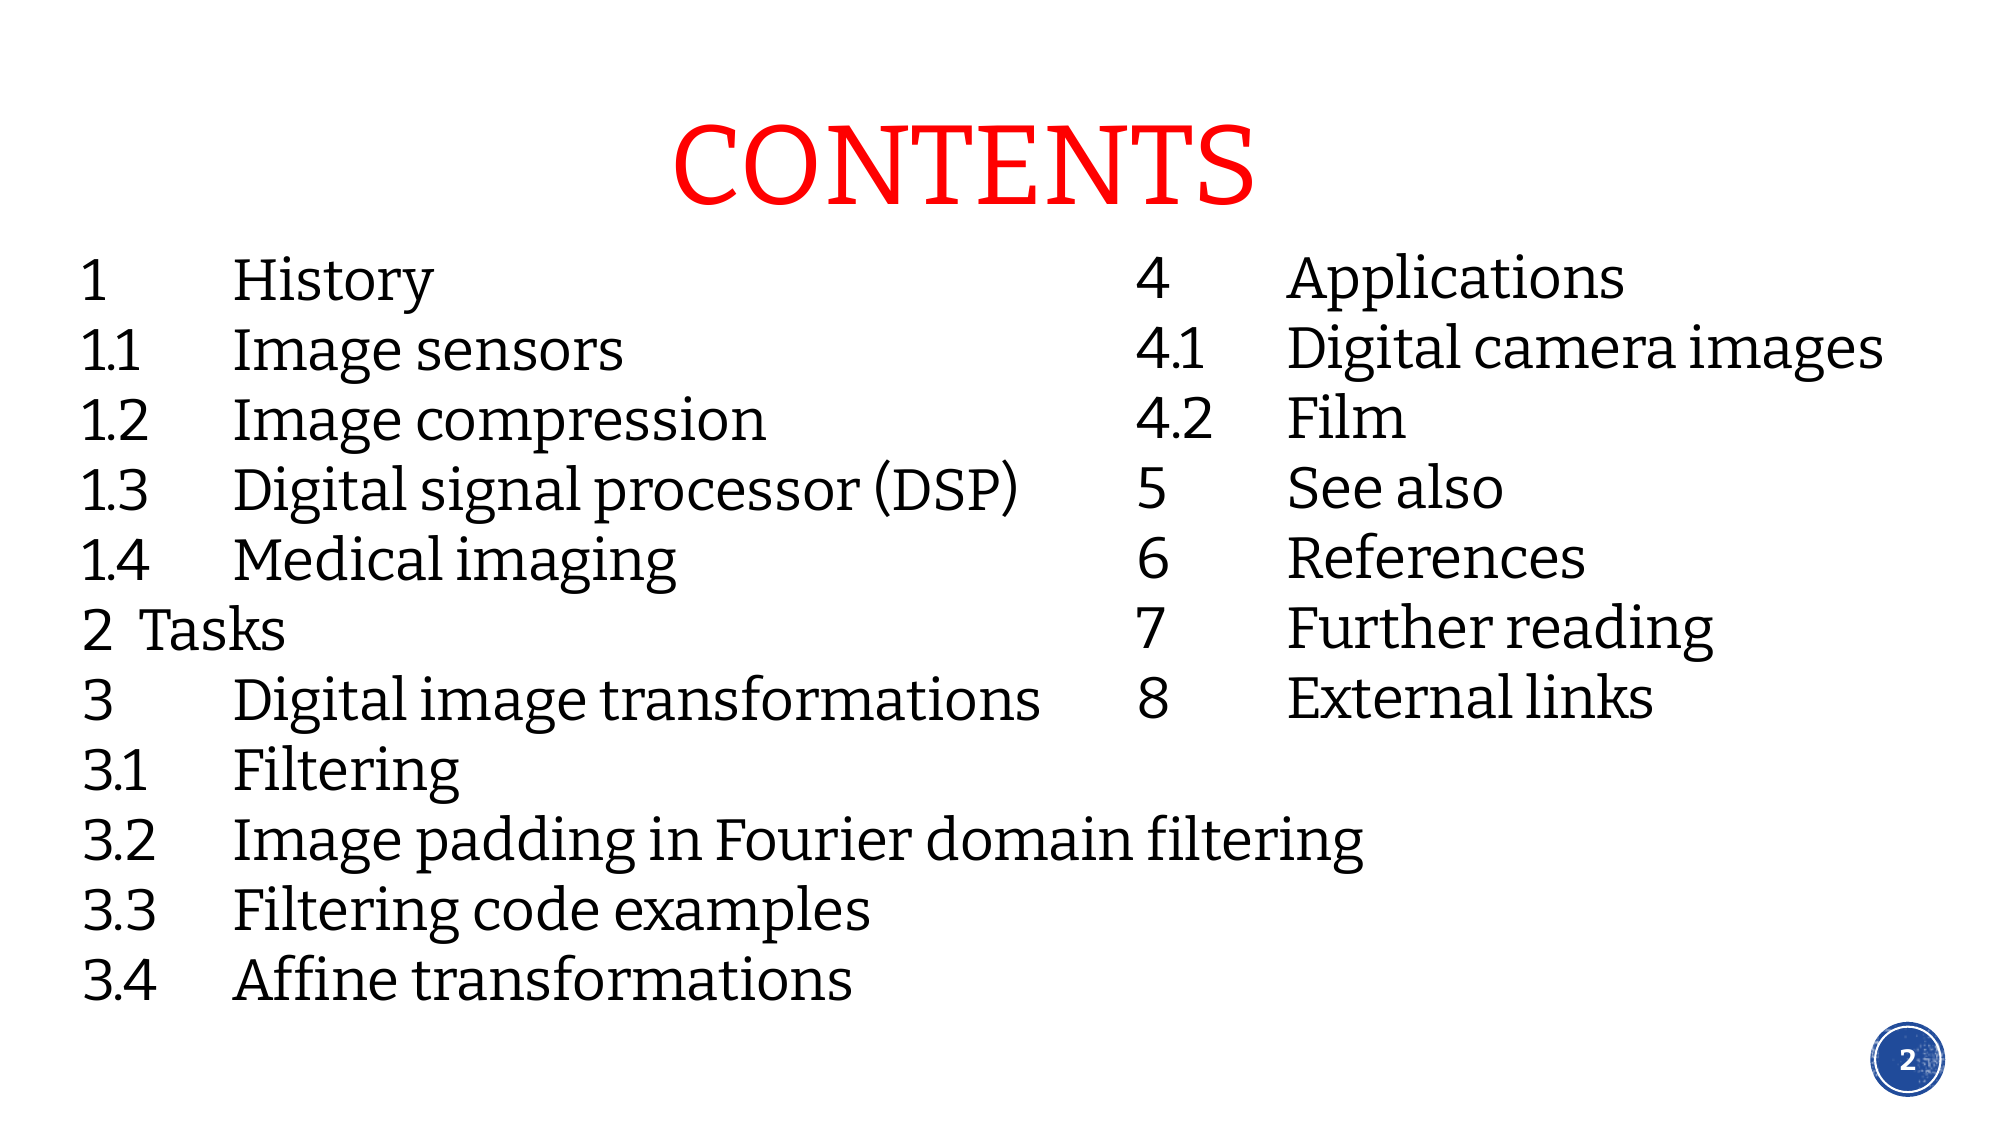

# Contents
4	Applications
4.1	Digital camera images
4.2	Film
5	See also
6	References
7	Further reading
8	External links

1	History
1.1	Image sensors
1.2	Image compression
1.3	Digital signal processor (DSP)
1.4	Medical imaging
Tasks
3	Digital image transformations
3.1	Filtering
3.2	Image padding in Fourier domain filtering
3.3	Filtering code examples
3.4	Affine transformations

2